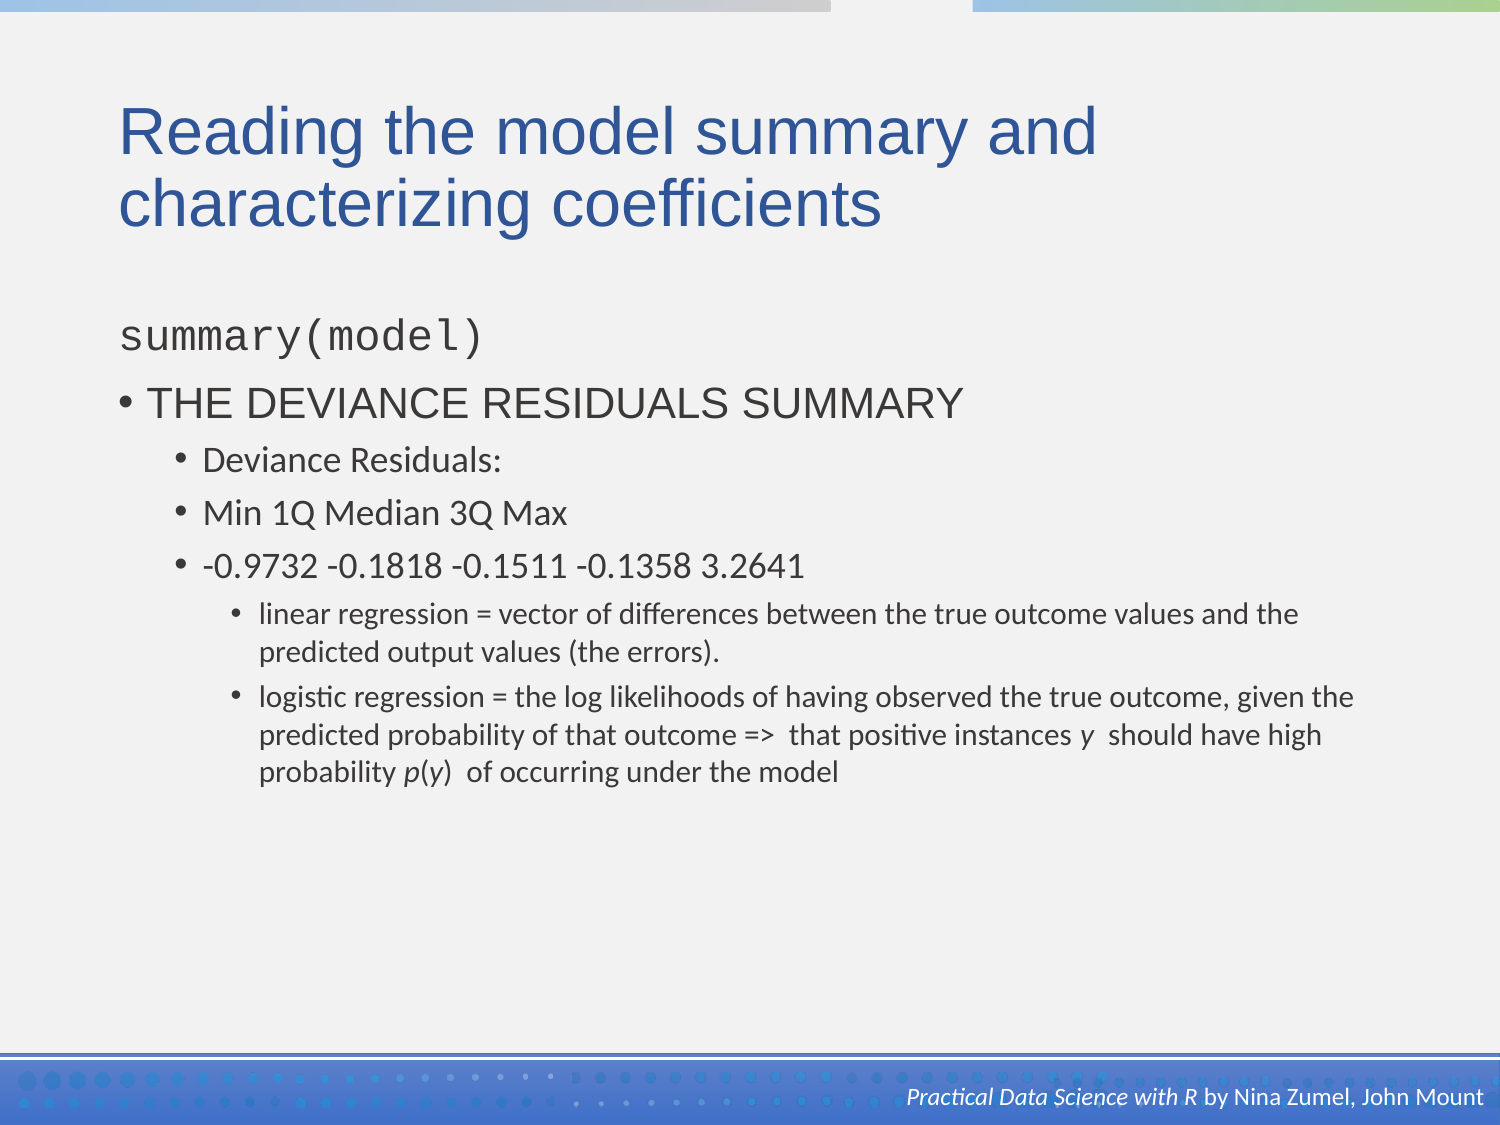

# Reading the model summary and characterizing coefficients
summary(model)
THE DEVIANCE RESIDUALS SUMMARY
Deviance Residuals:
Min 1Q Median 3Q Max
-0.9732 -0.1818 -0.1511 -0.1358 3.2641
linear regression = vector of differences between the true outcome values and the predicted output values (the errors).
logistic regression = the log likelihoods of having observed the true outcome, given the predicted probability of that outcome =>  that positive instances y  should have high probability p(y)  of occurring under the model
Practical Data Science with R by Nina Zumel, John Mount